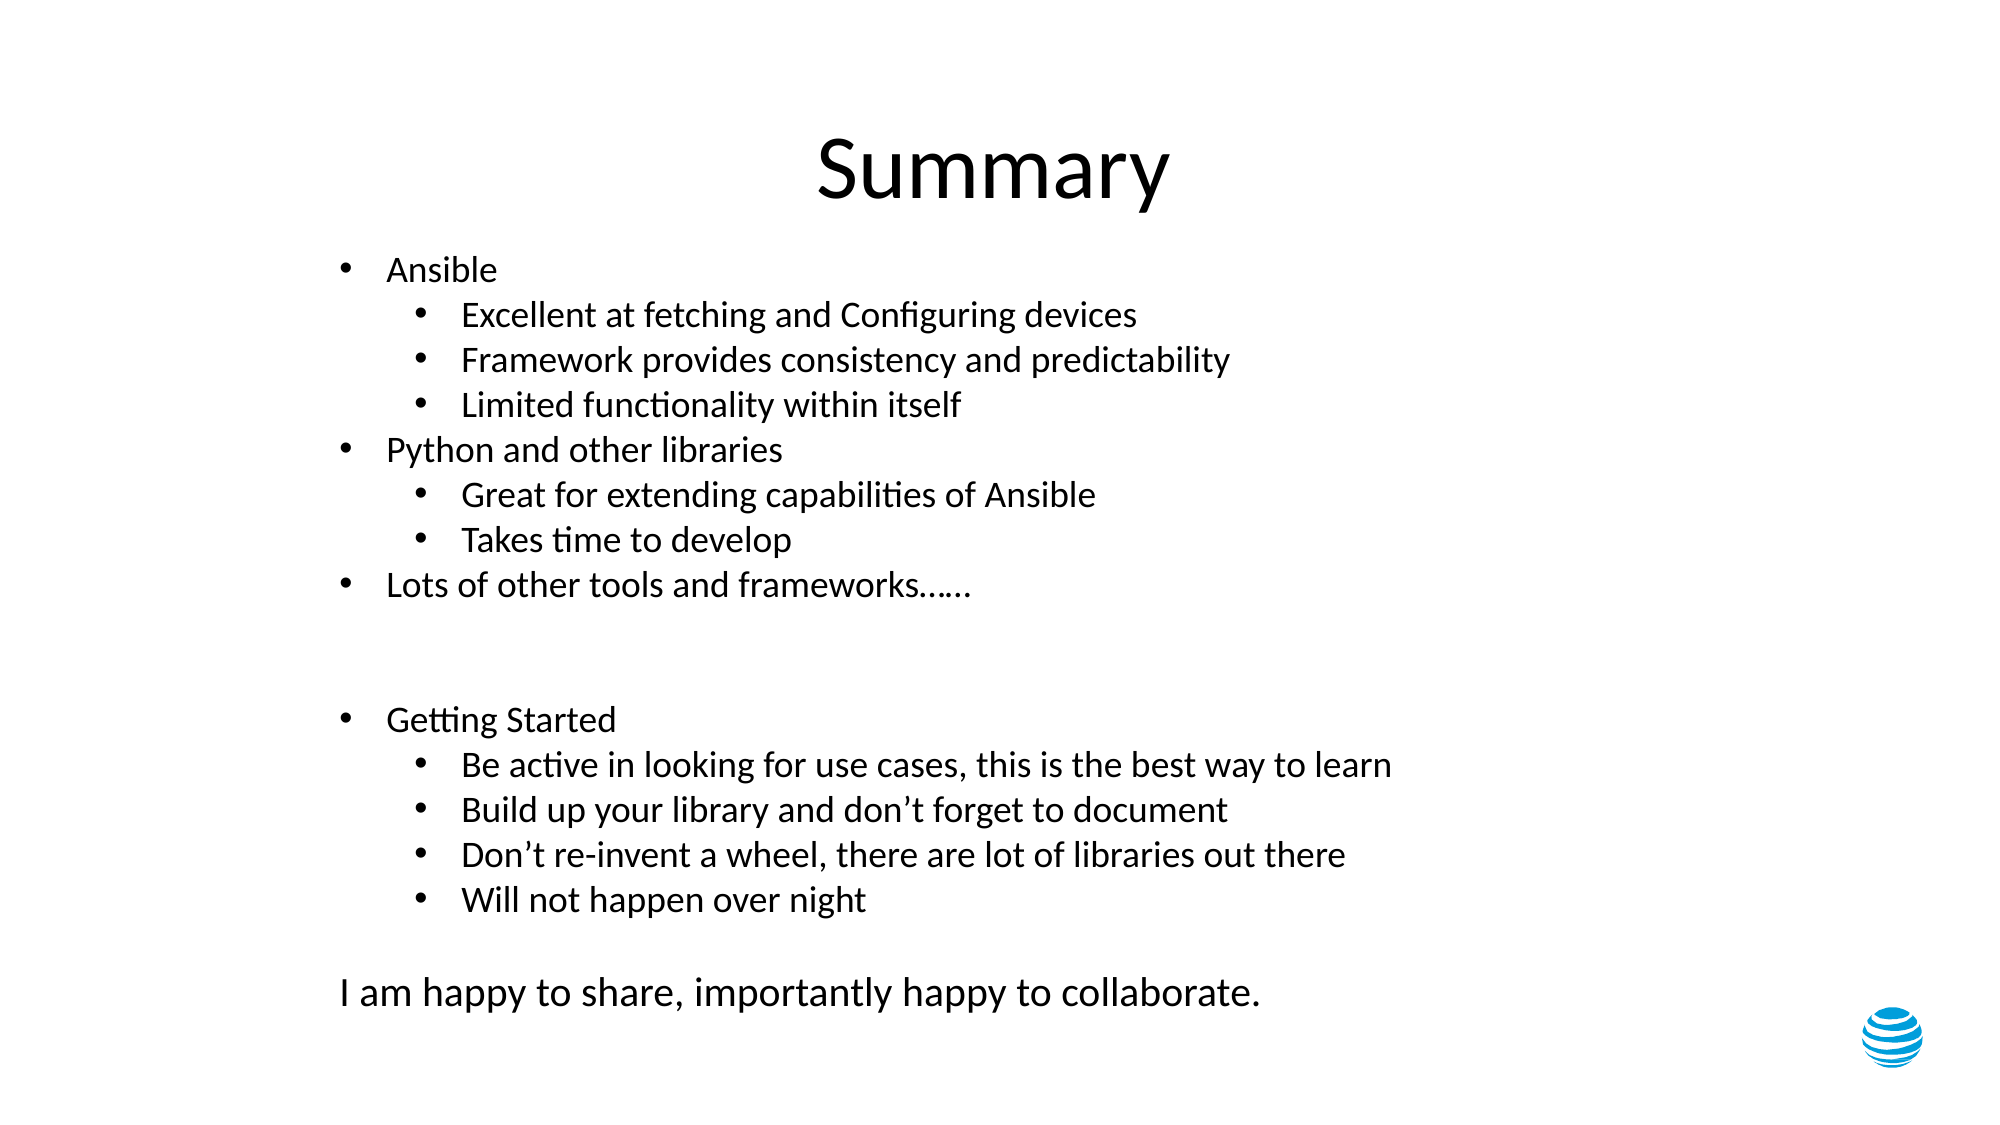

Summary
Ansible
Excellent at fetching and Configuring devices
Framework provides consistency and predictability
Limited functionality within itself
Python and other libraries
Great for extending capabilities of Ansible
Takes time to develop
Lots of other tools and frameworks……

Getting Started
Be active in looking for use cases, this is the best way to learn
Build up your library and don’t forget to document
Don’t re-invent a wheel, there are lot of libraries out there
Will not happen over night

I am happy to share, importantly happy to collaborate.